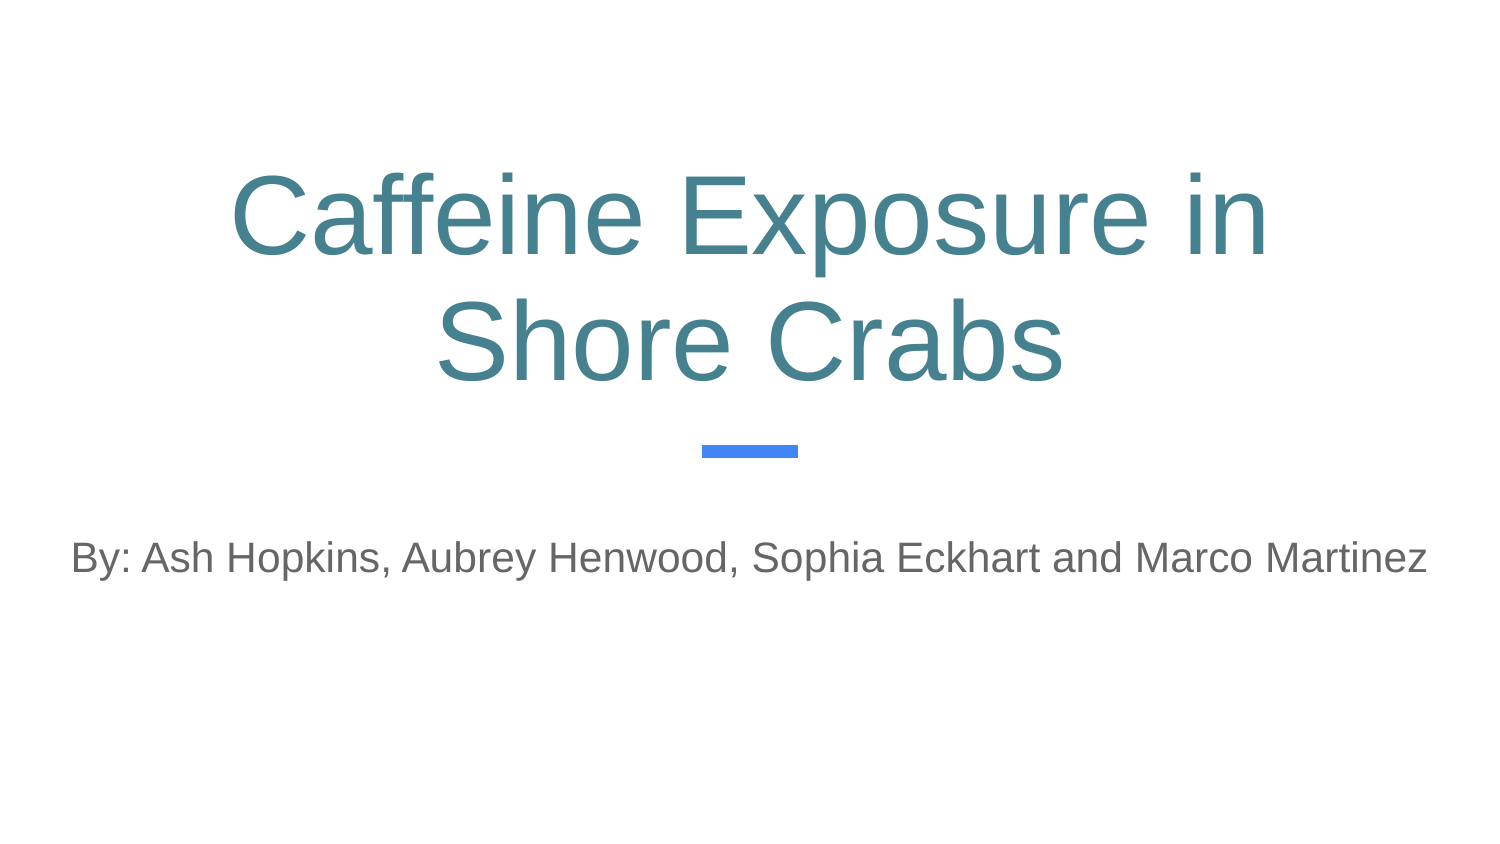

# Caffeine Exposure in Shore Crabs
By: Ash Hopkins, Aubrey Henwood, Sophia Eckhart and Marco Martinez